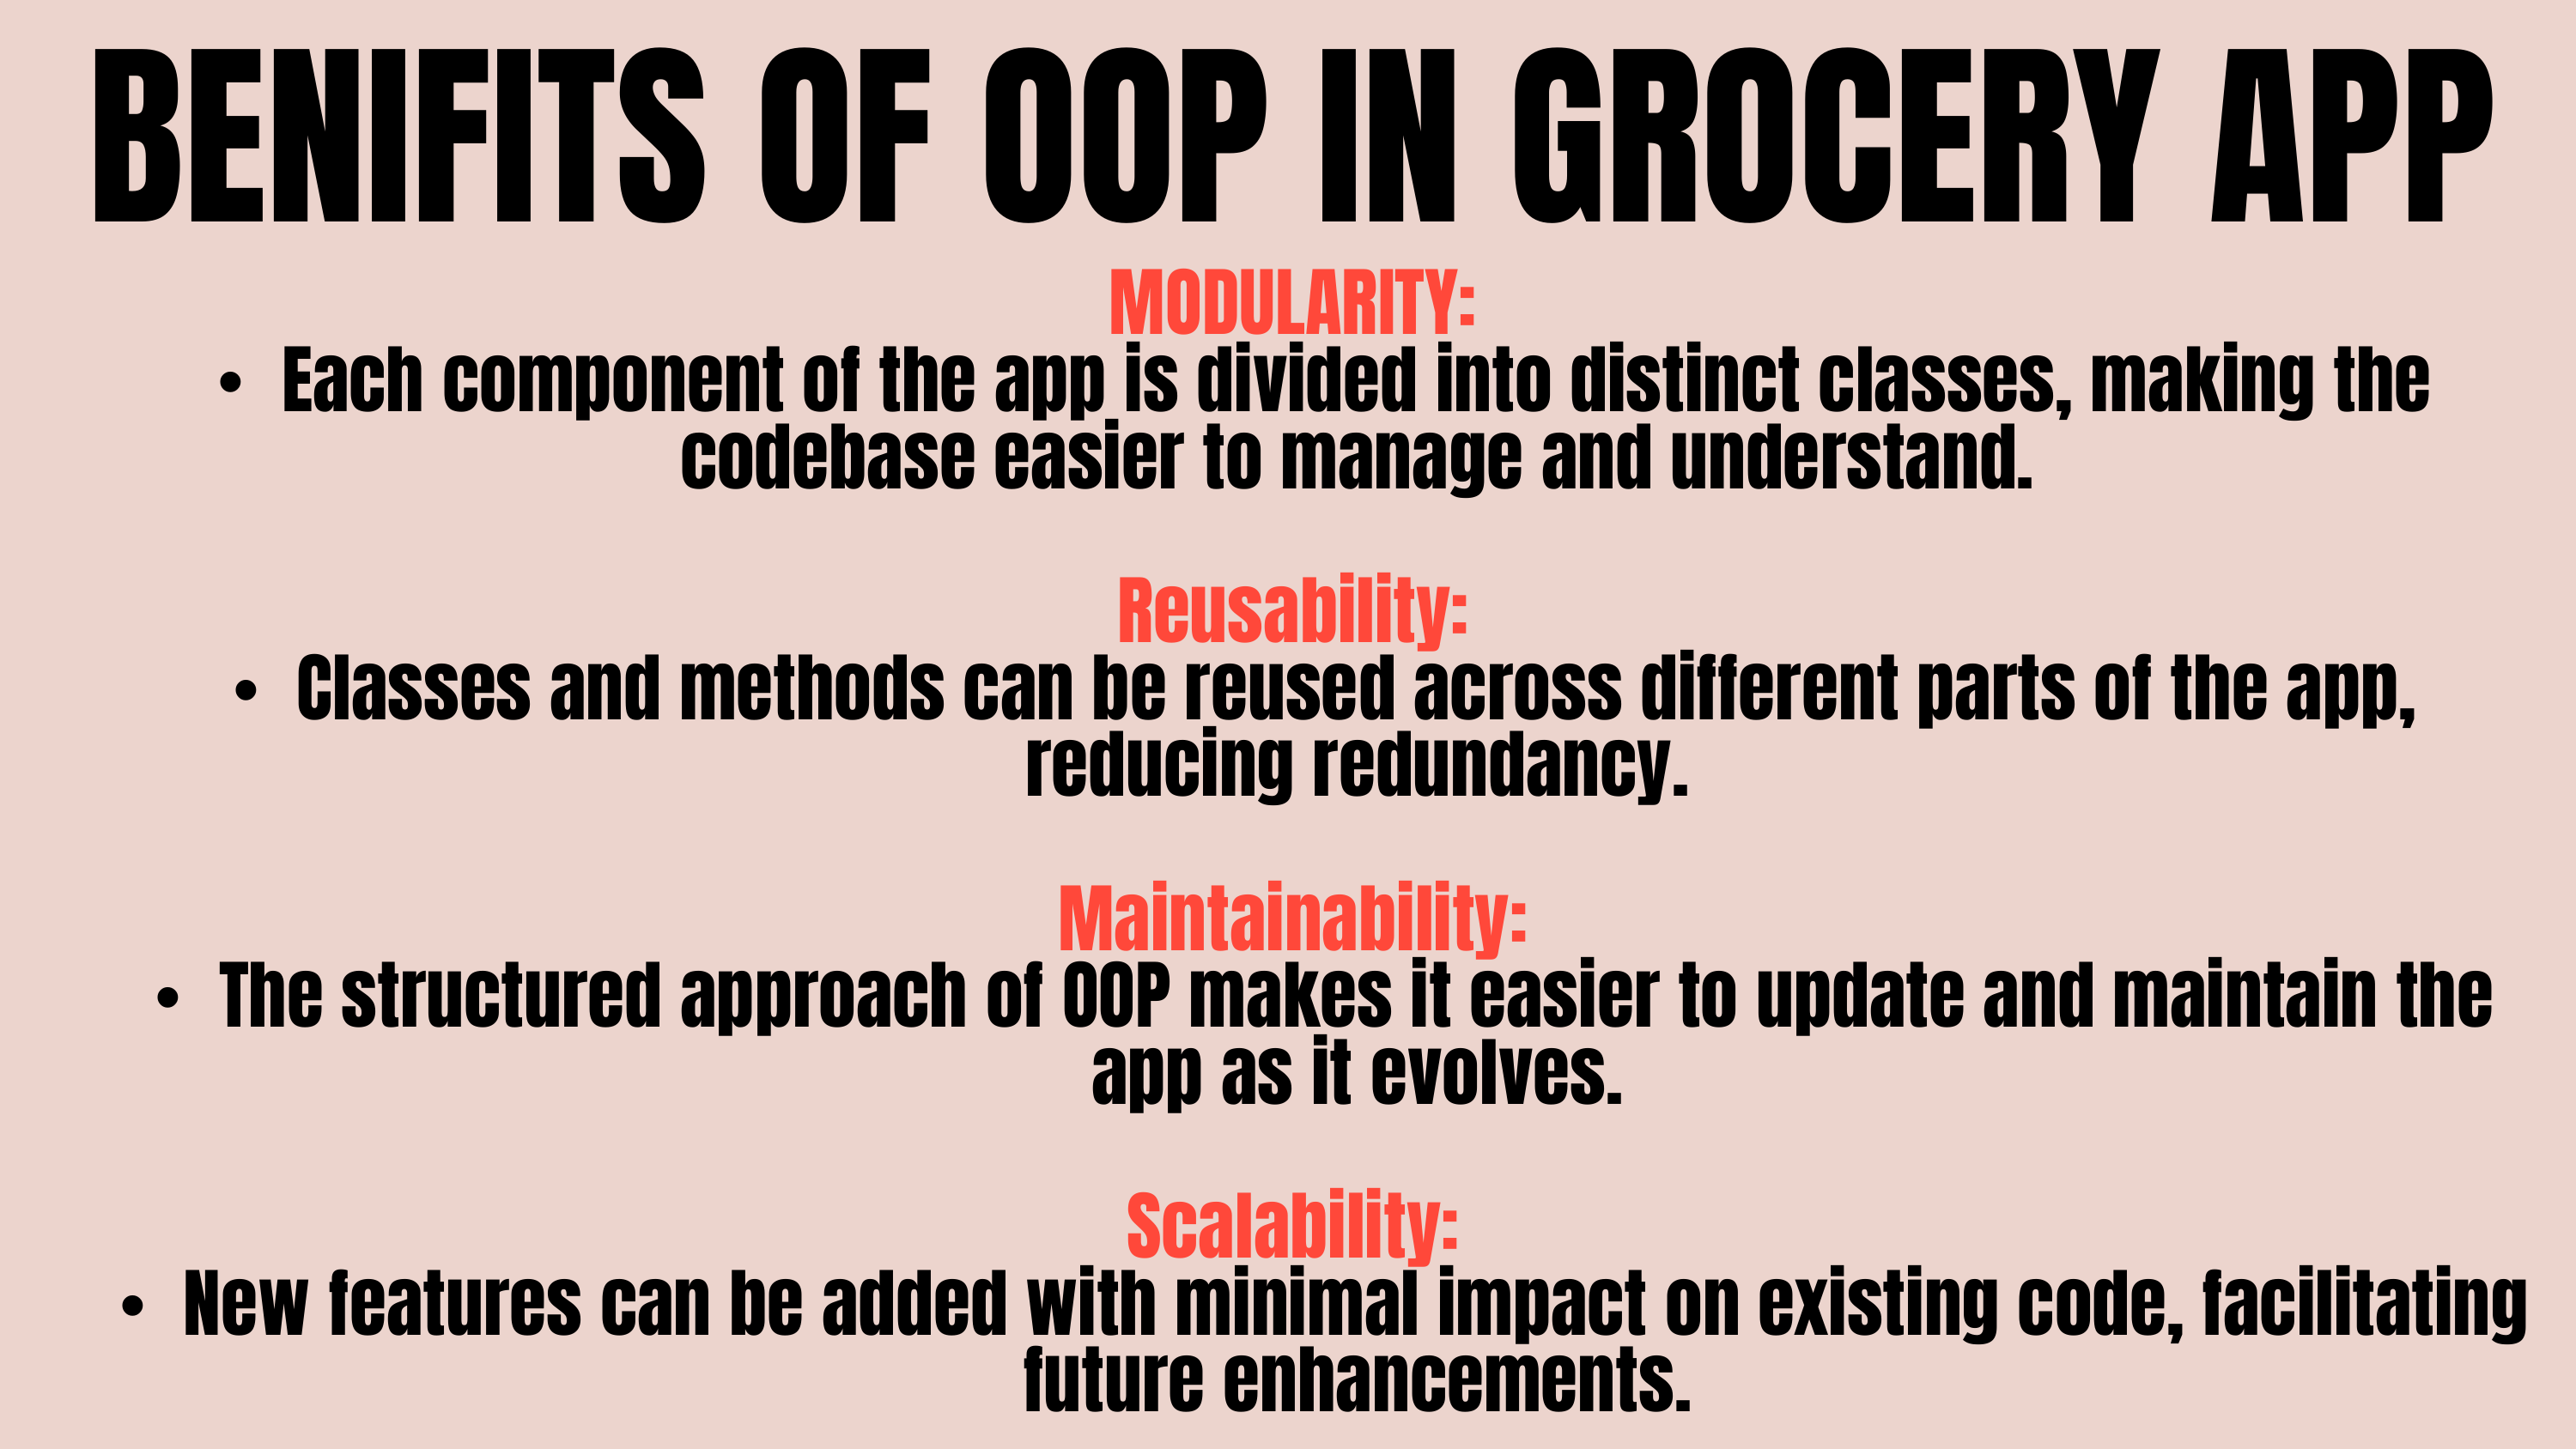

BENIFITS OF OOP IN GROCERY APP
MODULARITY:
Each component of the app is divided into distinct classes, making the codebase easier to manage and understand.

Reusability:
Classes and methods can be reused across different parts of the app, reducing redundancy.

Maintainability:
The structured approach of OOP makes it easier to update and maintain the app as it evolves.

Scalability:
New features can be added with minimal impact on existing code, facilitating future enhancements.